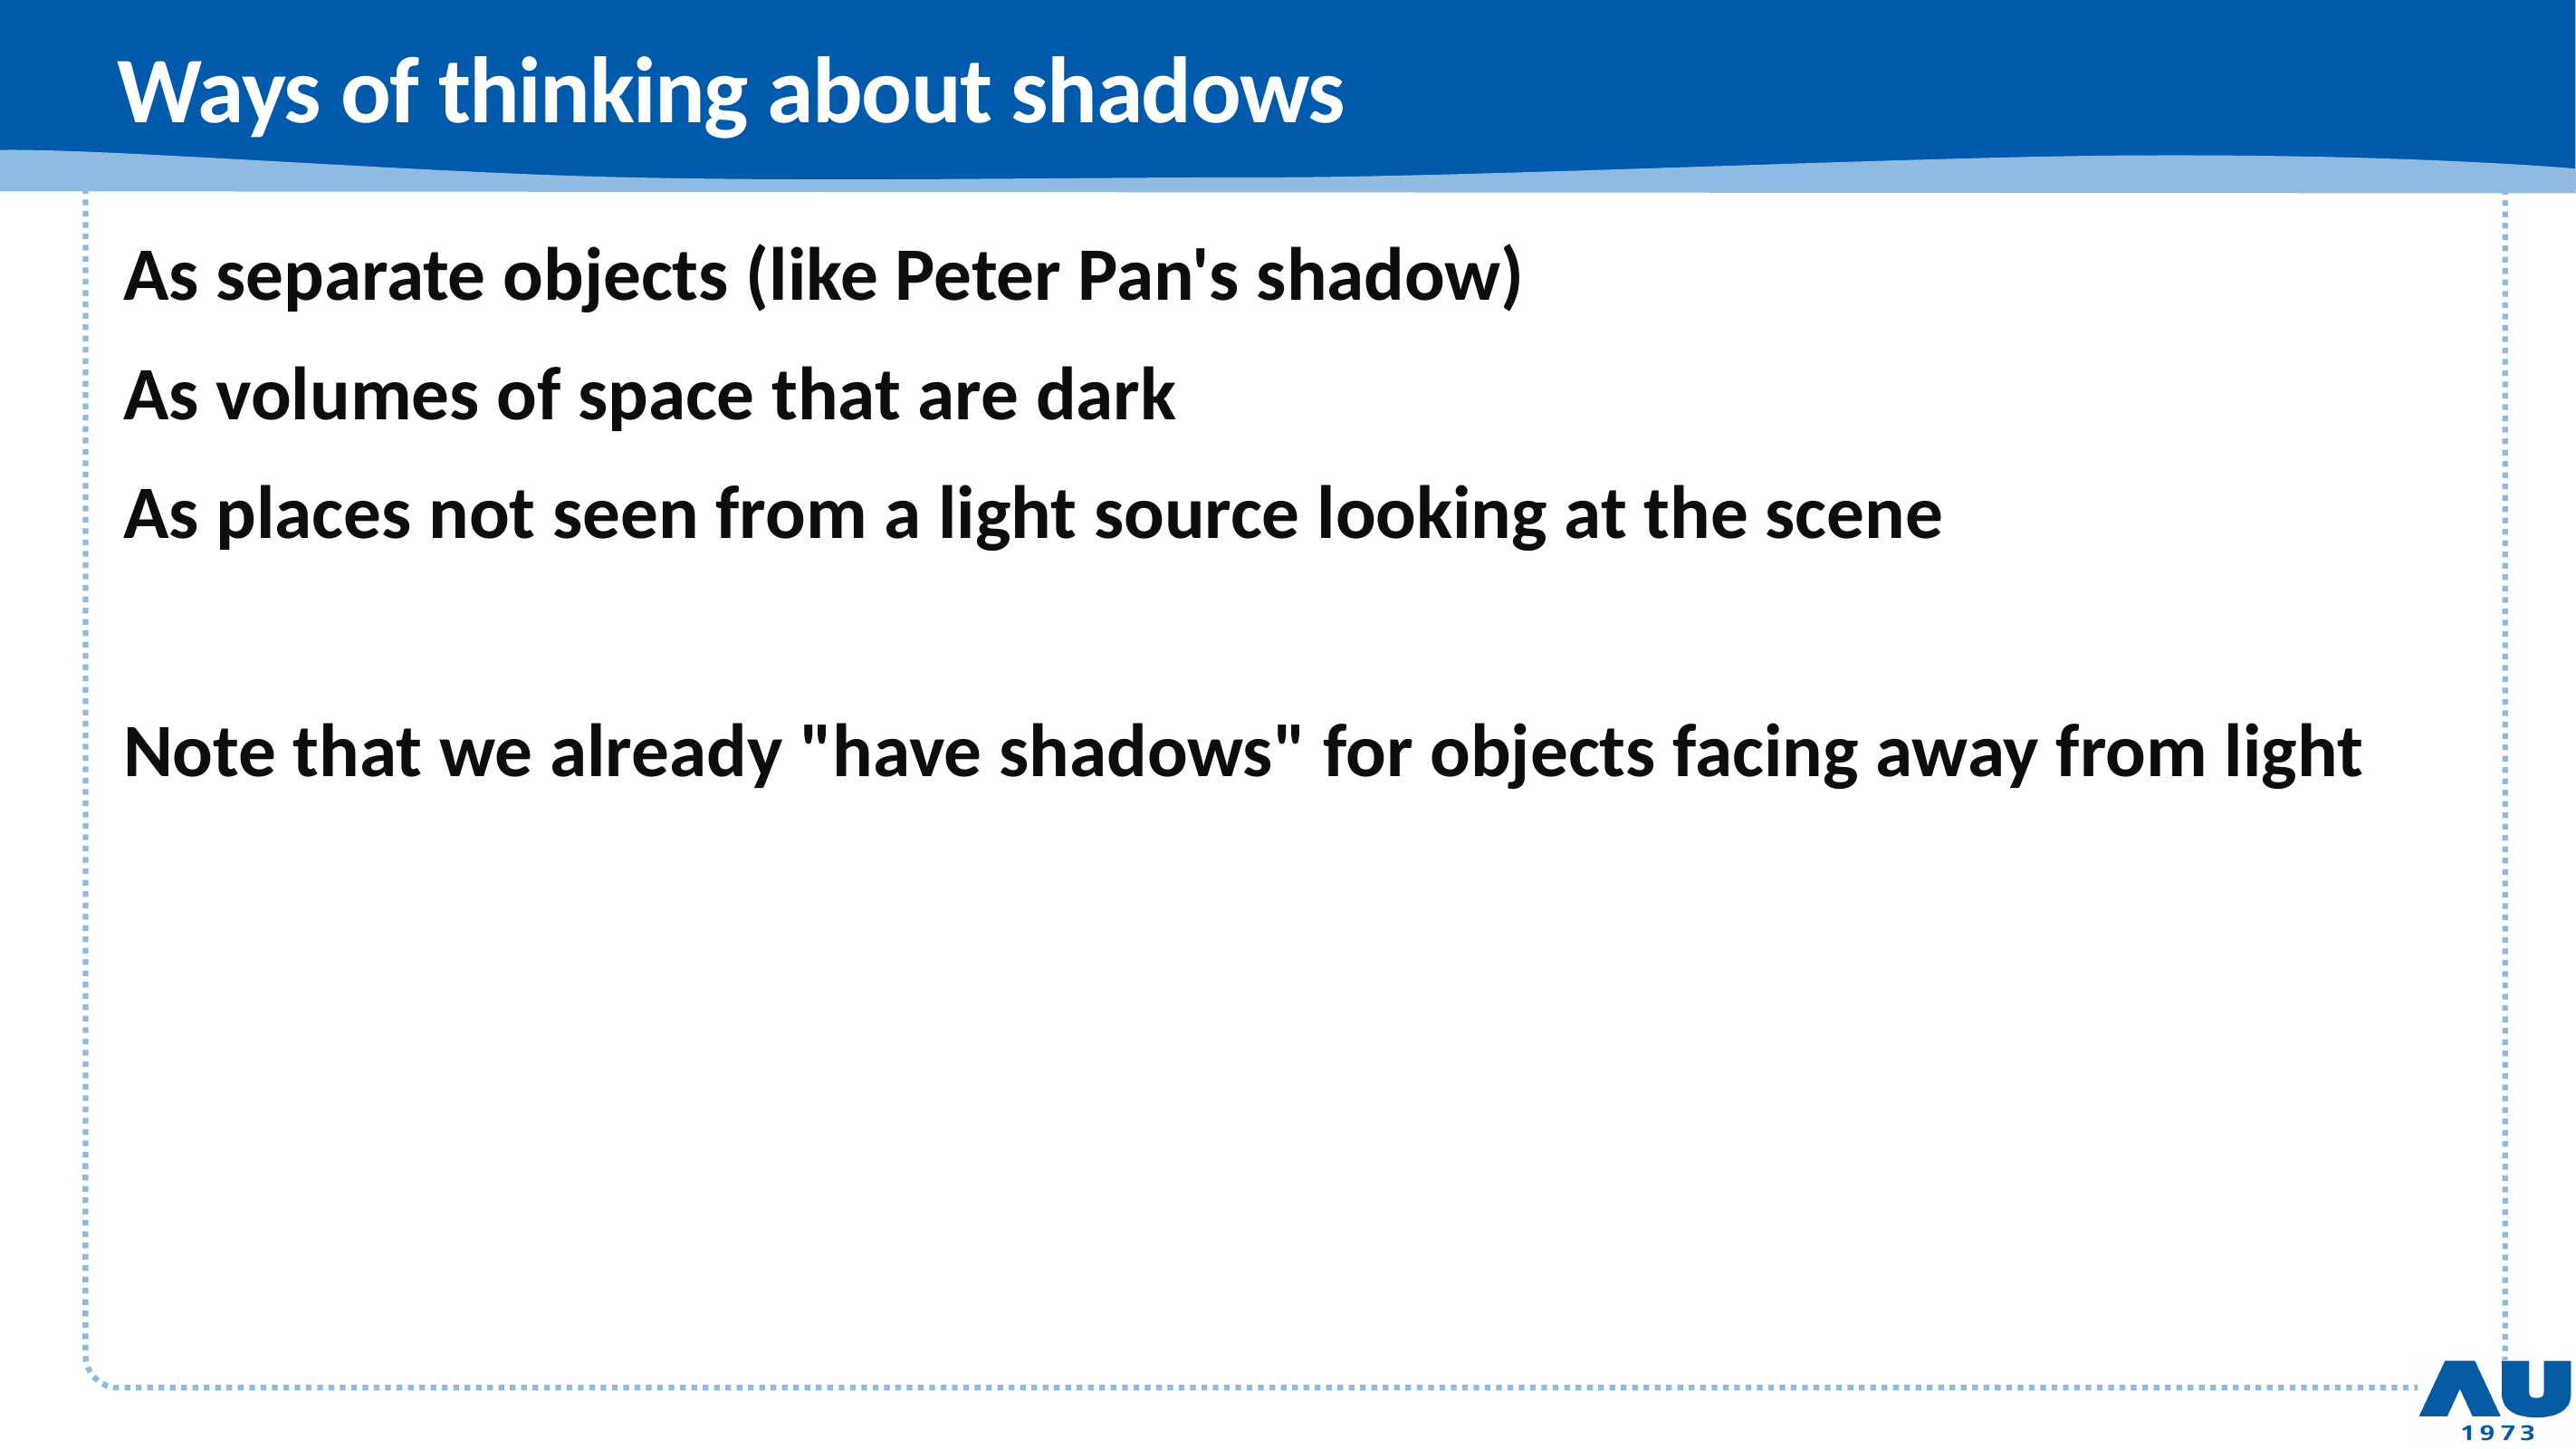

# Ways of thinking about shadows
As separate objects (like Peter Pan's shadow)
As volumes of space that are dark
As places not seen from a light source looking at the scene

Note that we already "have shadows" for objects facing away from light